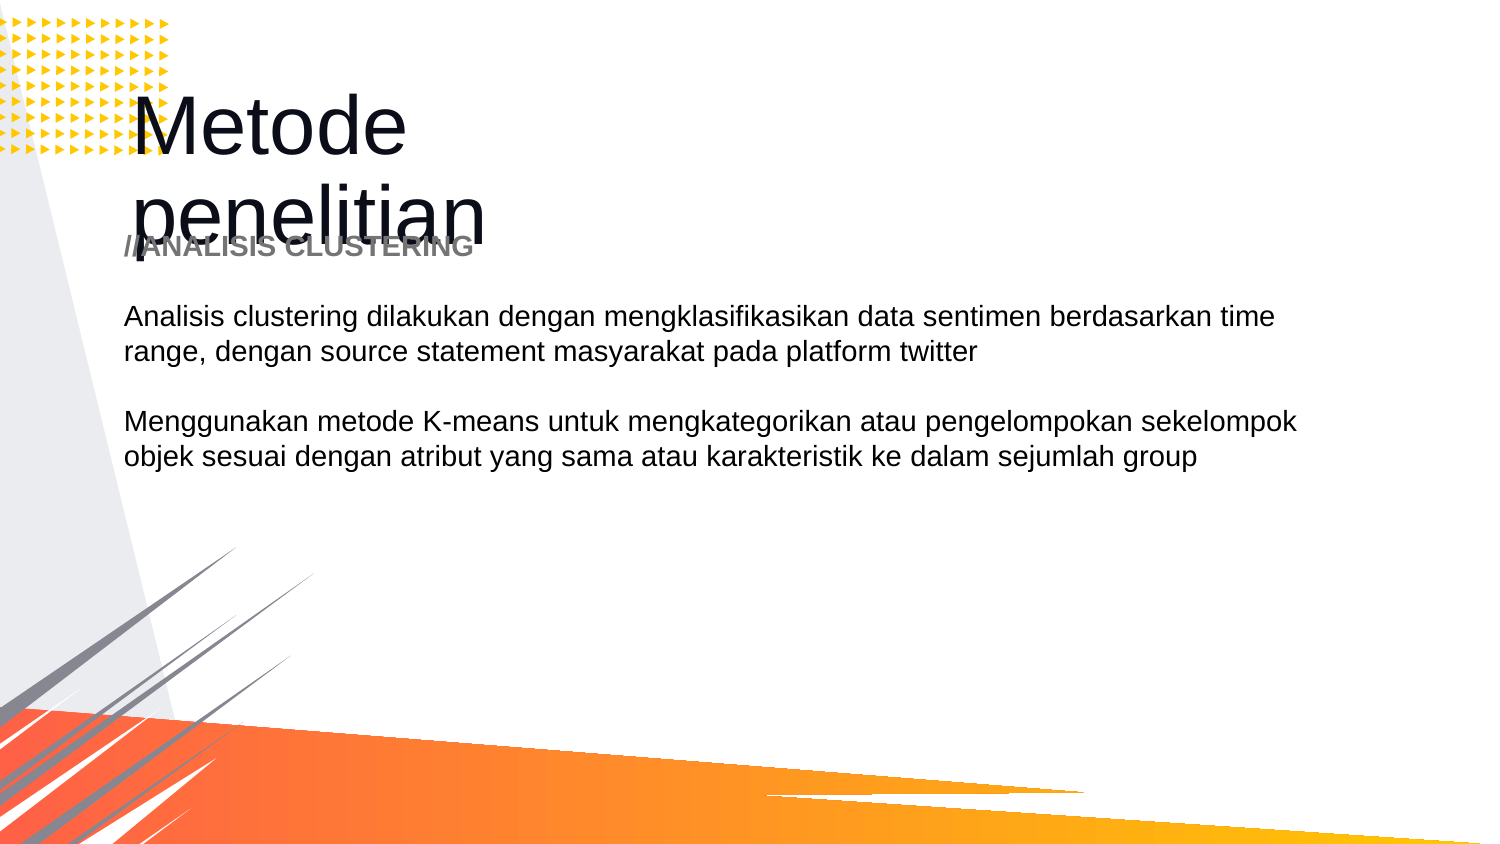

# Metode penelitian
//ANALISIS CLUSTERING
Analisis clustering dilakukan dengan mengklasifikasikan data sentimen berdasarkan time range, dengan source statement masyarakat pada platform twitter
Menggunakan metode K-means untuk mengkategorikan atau pengelompokan sekelompok objek sesuai dengan atribut yang sama atau karakteristik ke dalam sejumlah group
12